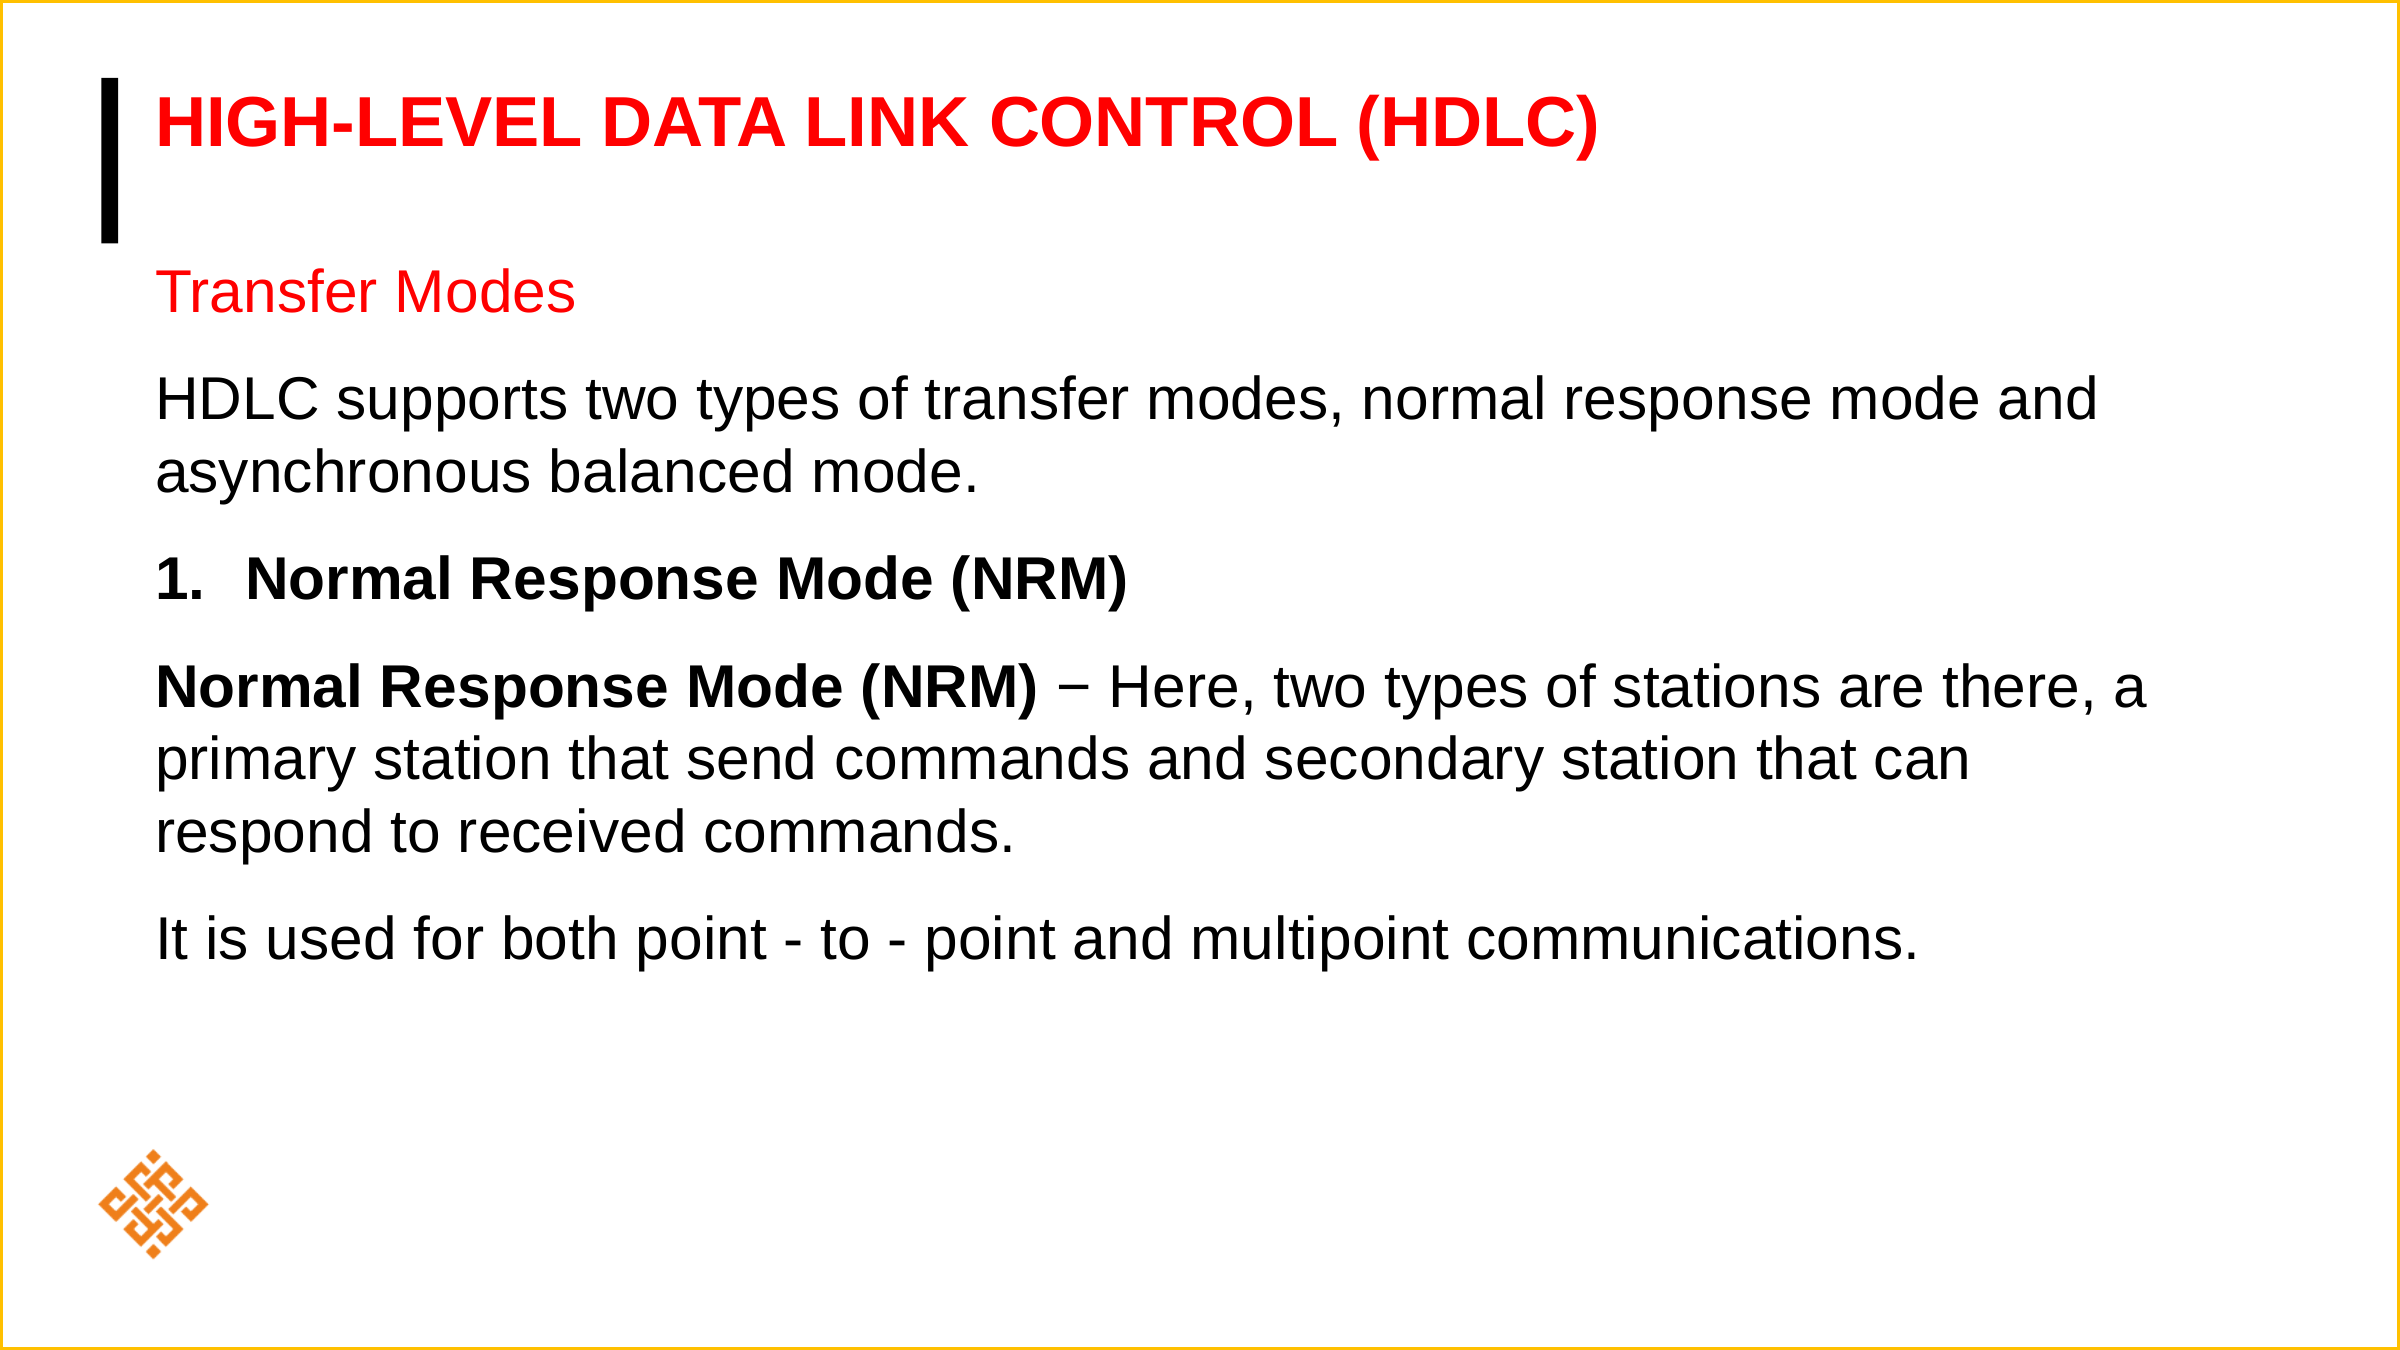

# High-level Data Link Control (HDLC)
Transfer Modes
HDLC supports two types of transfer modes, normal response mode and asynchronous balanced mode.
Normal Response Mode (NRM)
Normal Response Mode (NRM) − Here, two types of stations are there, a primary station that send commands and secondary station that can respond to received commands.
It is used for both point - to - point and multipoint communications.